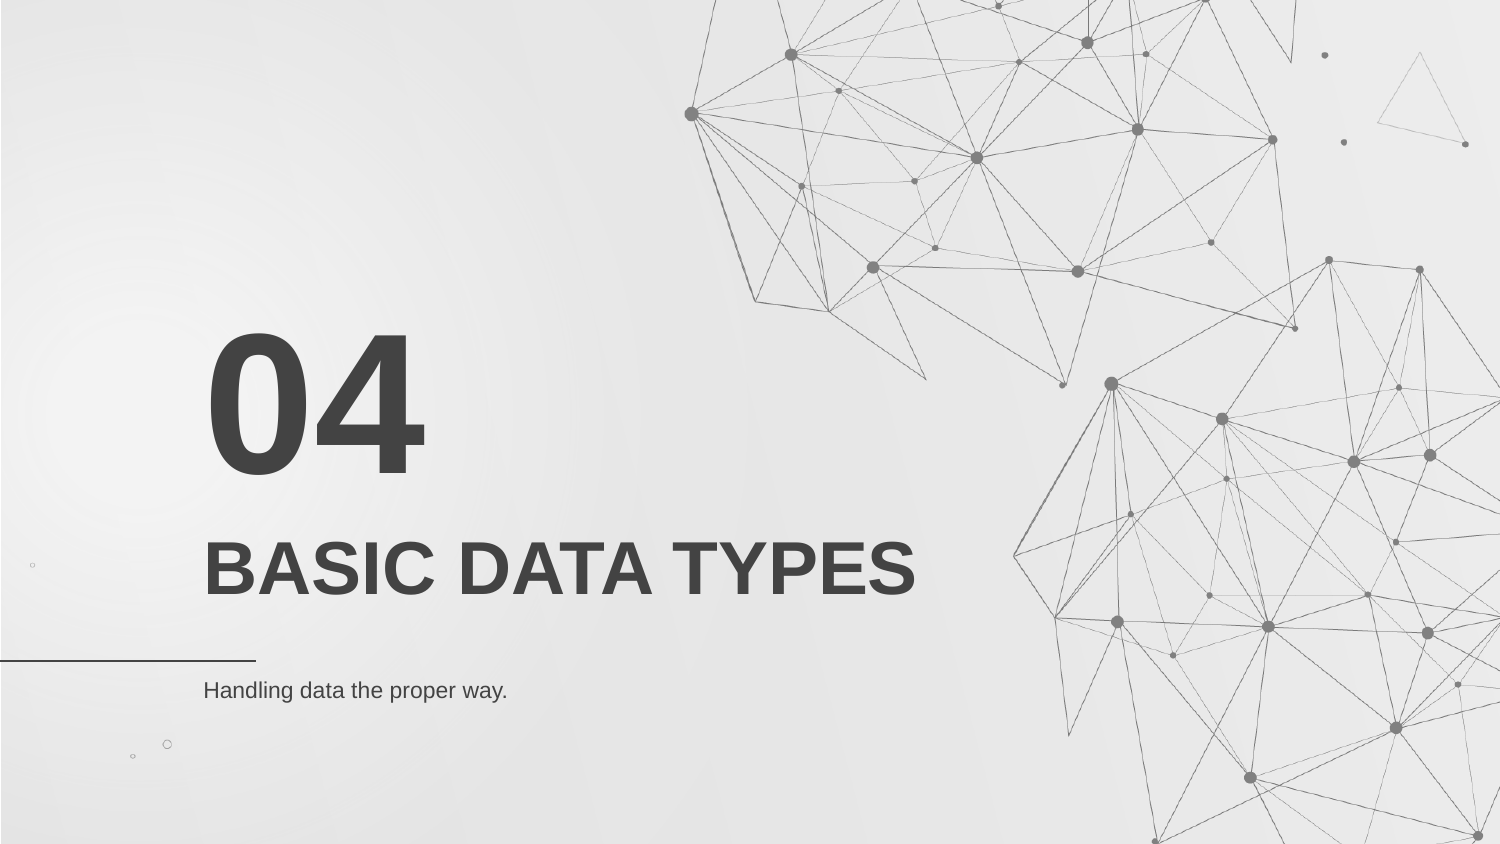

04
# BASIC DATA TYPES
Handling data the proper way.